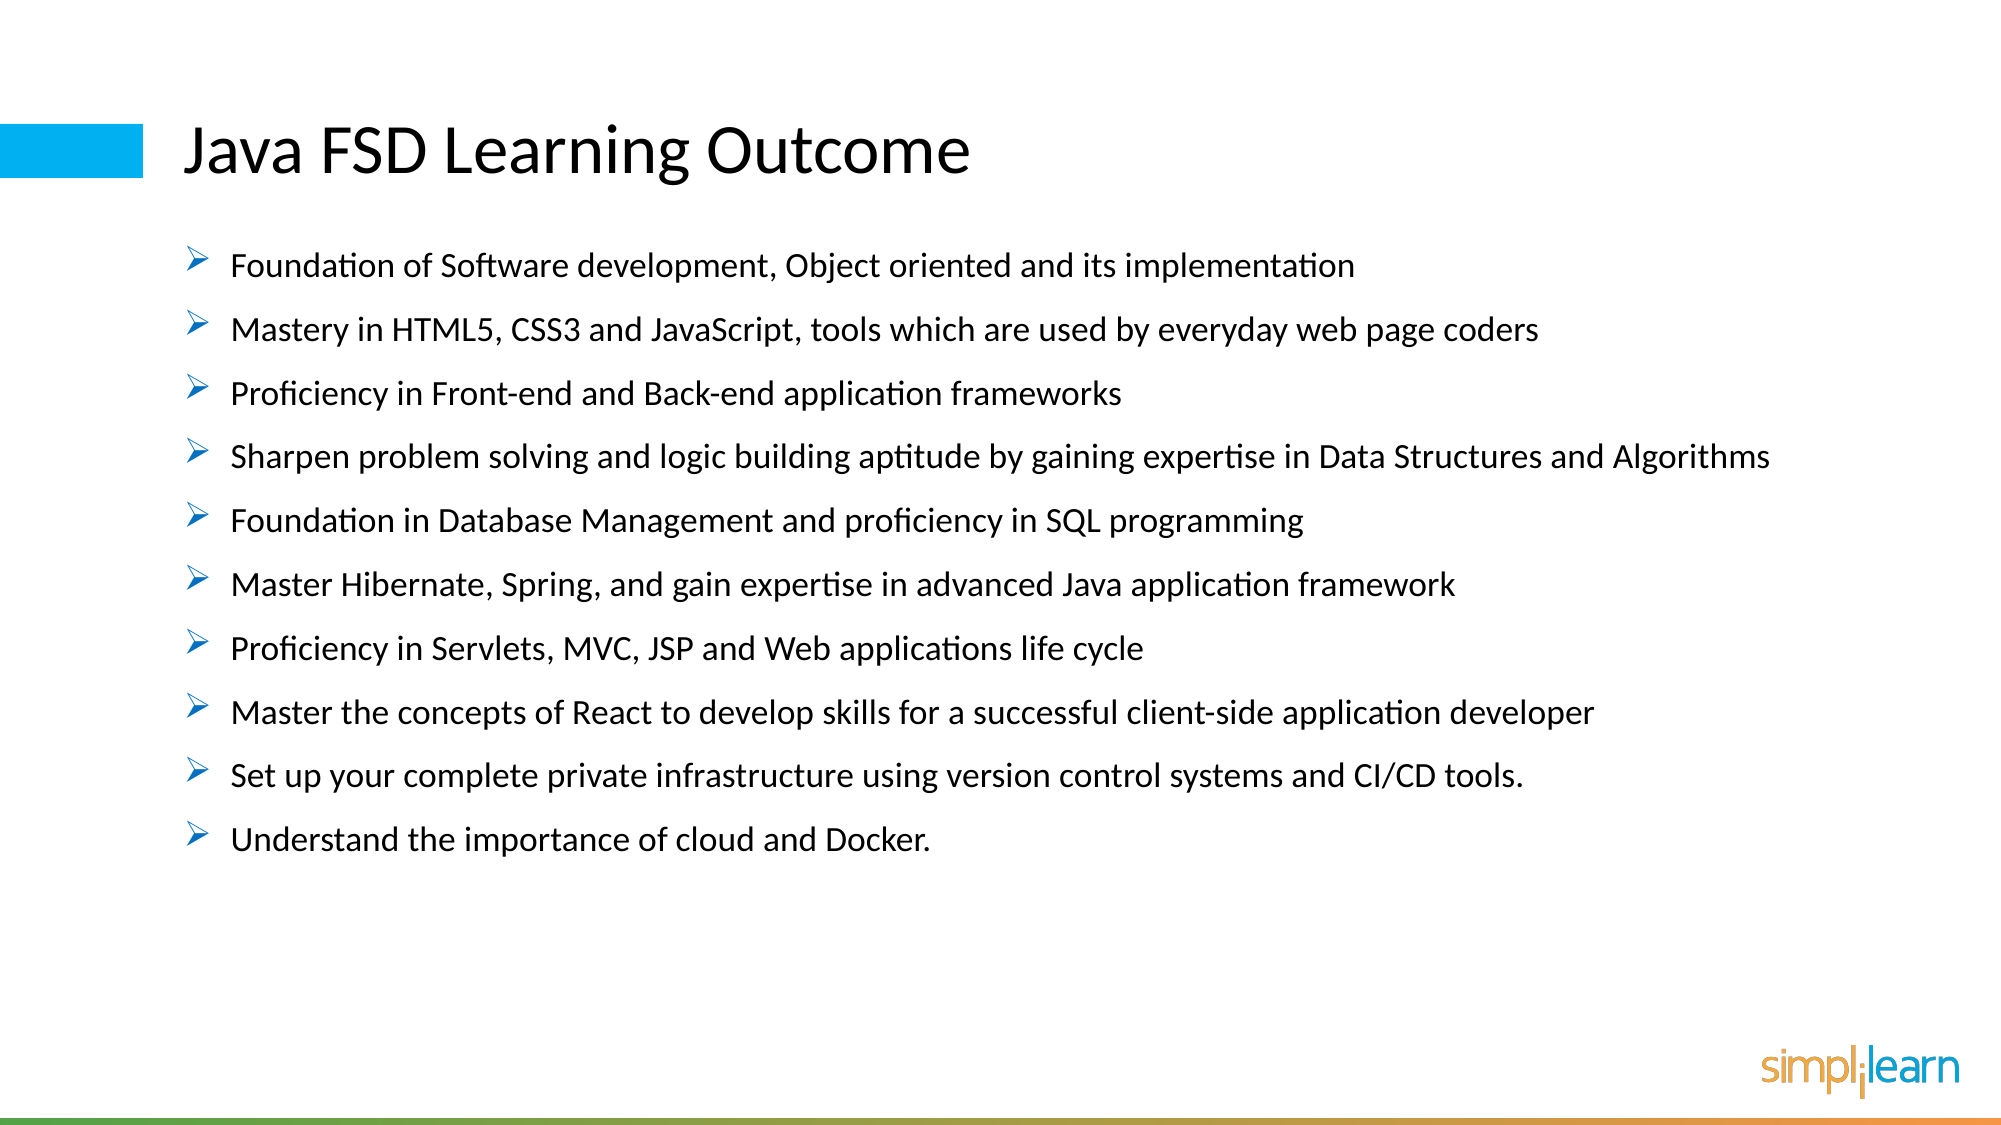

# Java FSD Learning Outcome
Foundation of Software development, Object oriented and its implementation
Mastery in HTML5, CSS3 and JavaScript, tools which are used by everyday web page coders
Proficiency in Front-end and Back-end application frameworks
Sharpen problem solving and logic building aptitude by gaining expertise in Data Structures and Algorithms
Foundation in Database Management and proficiency in SQL programming
Master Hibernate, Spring, and gain expertise in advanced Java application framework
Proficiency in Servlets, MVC, JSP and Web applications life cycle
Master the concepts of React to develop skills for a successful client-side application developer
Set up your complete private infrastructure using version control systems and CI/CD tools.
Understand the importance of cloud and Docker.